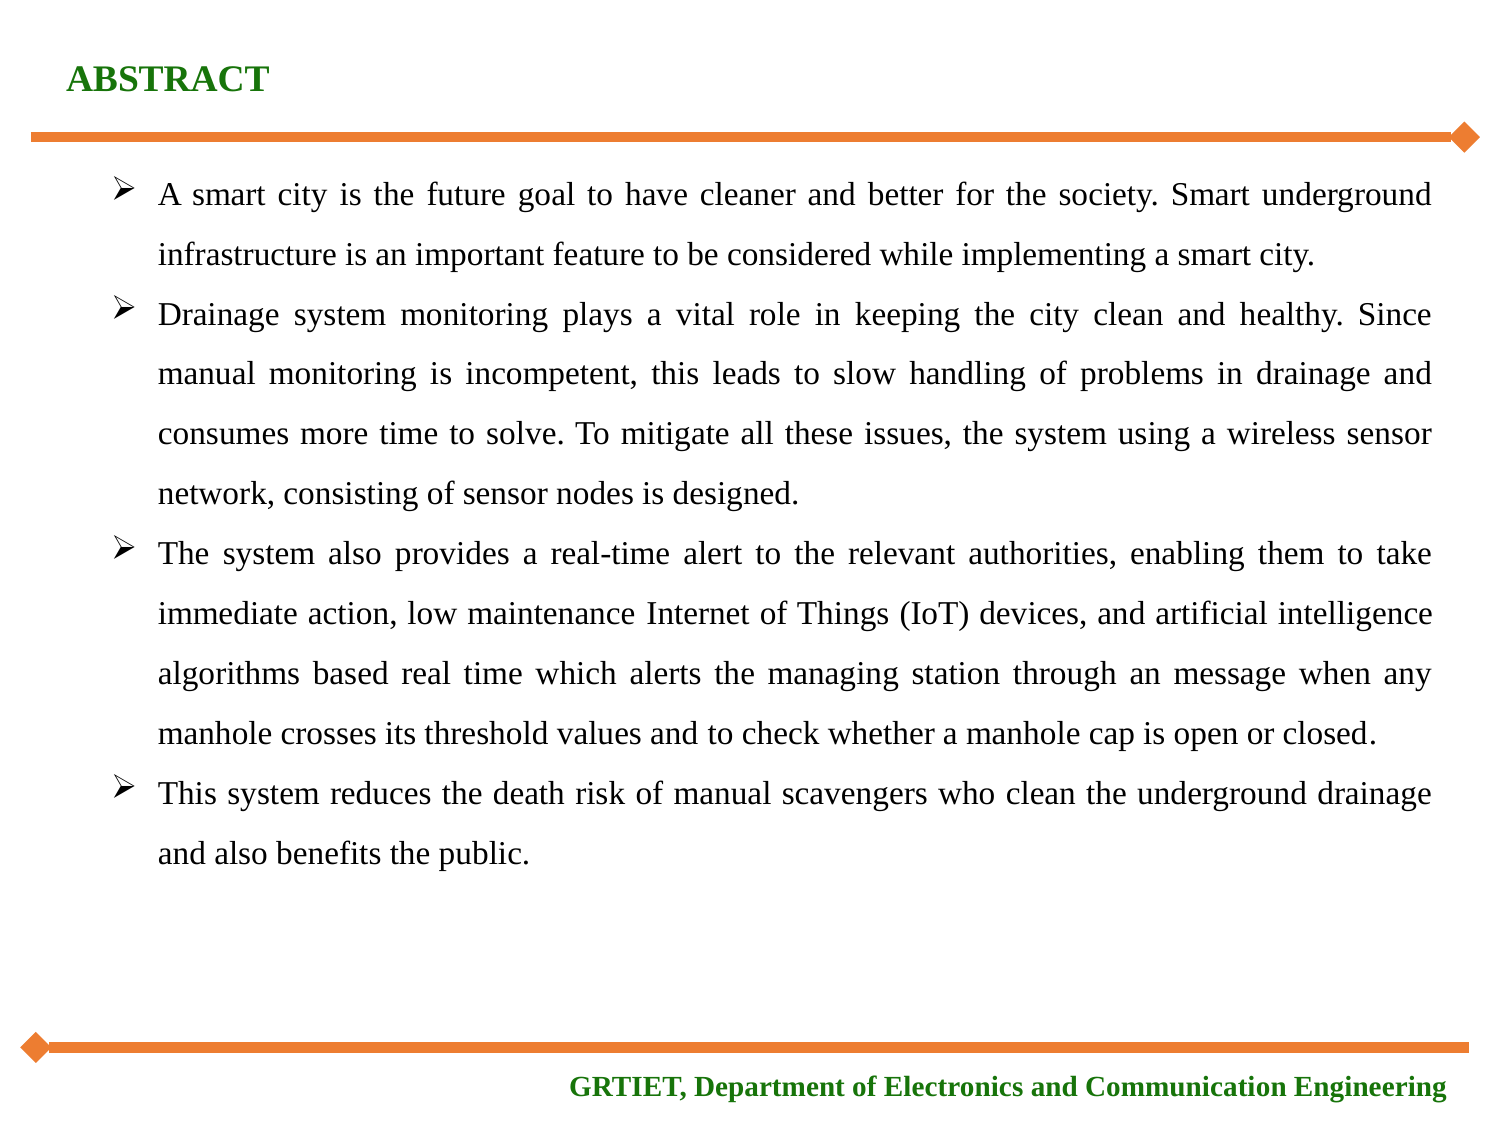

ABSTRACT
A smart city is the future goal to have cleaner and better for the society. Smart underground infrastructure is an important feature to be considered while implementing a smart city.
Drainage system monitoring plays a vital role in keeping the city clean and healthy. Since manual monitoring is incompetent, this leads to slow handling of problems in drainage and consumes more time to solve. To mitigate all these issues, the system using a wireless sensor network, consisting of sensor nodes is designed.
The system also provides a real-time alert to the relevant authorities, enabling them to take immediate action, low maintenance Internet of Things (IoT) devices, and artificial intelligence algorithms based real time which alerts the managing station through an message when any manhole crosses its threshold values and to check whether a manhole cap is open or closed.
This system reduces the death risk of manual scavengers who clean the underground drainage and also benefits the public.

GRTIET, Department of Electronics and Communication Engineering